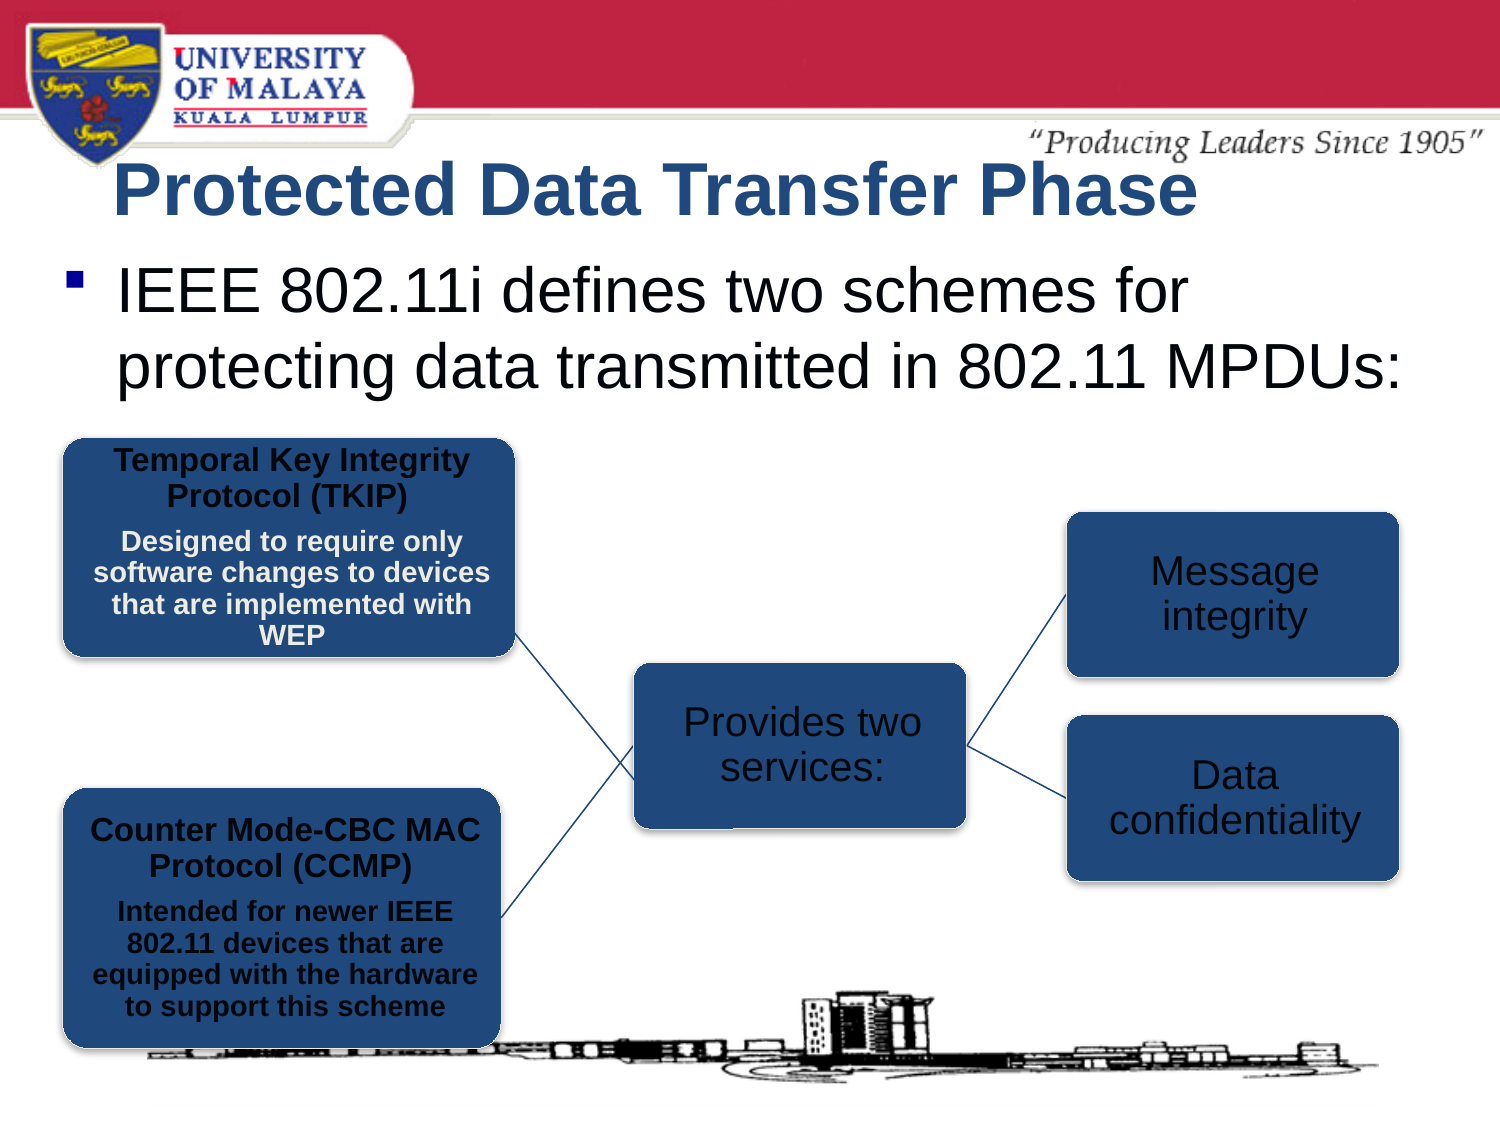

# Protected Data Transfer Phase
IEEE 802.11i defines two schemes for protecting data transmitted in 802.11 MPDUs:
Temporal Key Integrity Protocol (TKIP)
Designed to require only software changes to devices that are implemented with WEP
Counter Mode-CBC MAC Protocol (CCMP)
Intended for newer IEEE 802.11 devices that are equipped with the hardware to support this scheme

Provides two services:

Message integrity

Data confidentiality